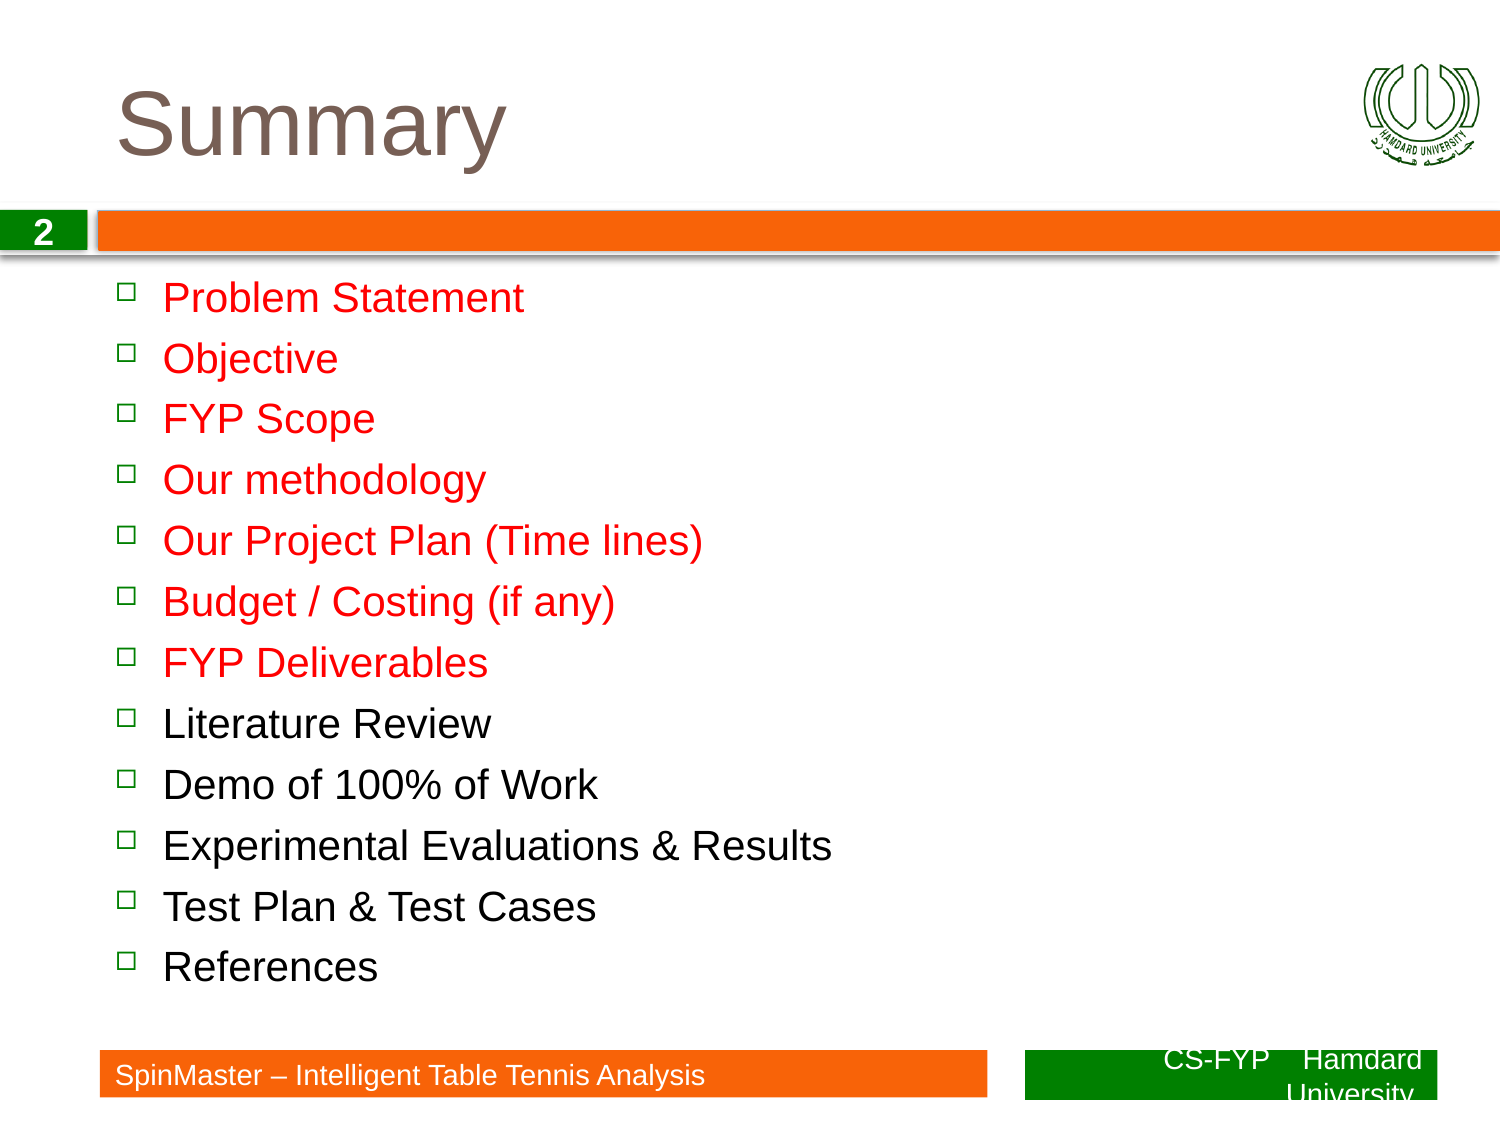

# Summary
2
Problem Statement
Objective
FYP Scope
Our methodology
Our Project Plan (Time lines)
Budget / Costing (if any)
FYP Deliverables
Literature Review
Demo of 100% of Work
Experimental Evaluations & Results
Test Plan & Test Cases
References
SpinMaster – Intelligent Table Tennis Analysis
CS-FYP    Hamdard University